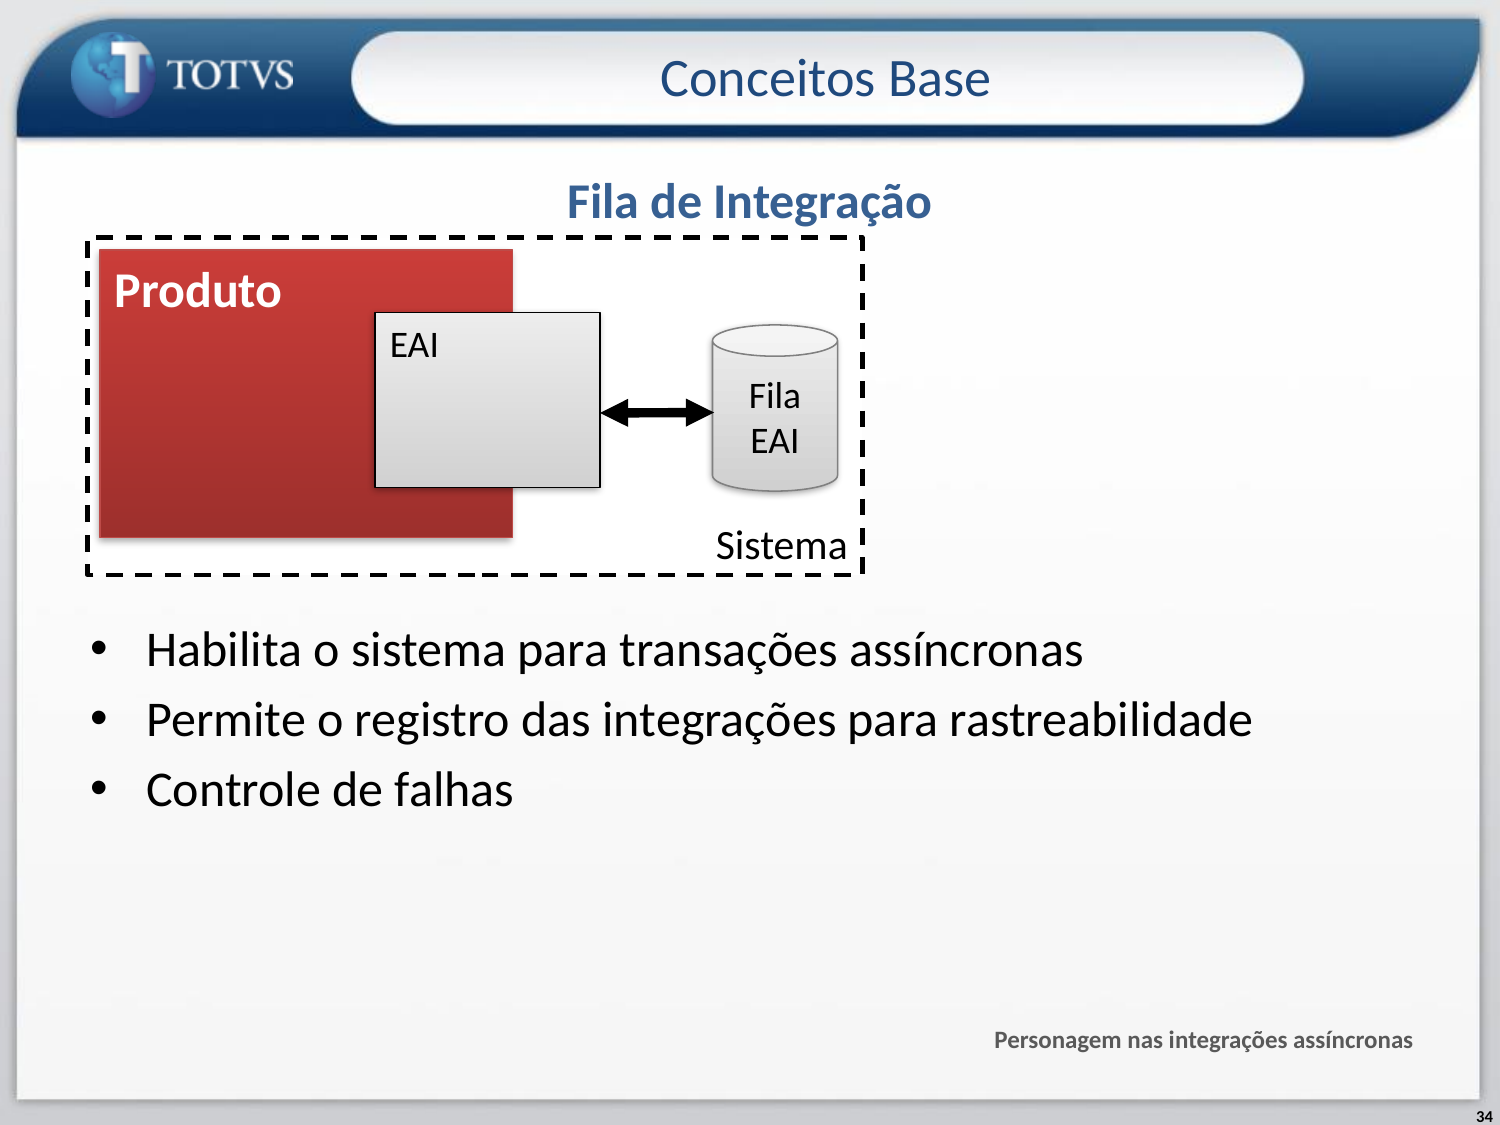

Conceitos Base
# Fila de Integração
Sistema
Produto
EAI
Fila EAI
Habilita o sistema para transações assíncronas
Permite o registro das integrações para rastreabilidade
Controle de falhas
Personagem nas integrações assíncronas
34